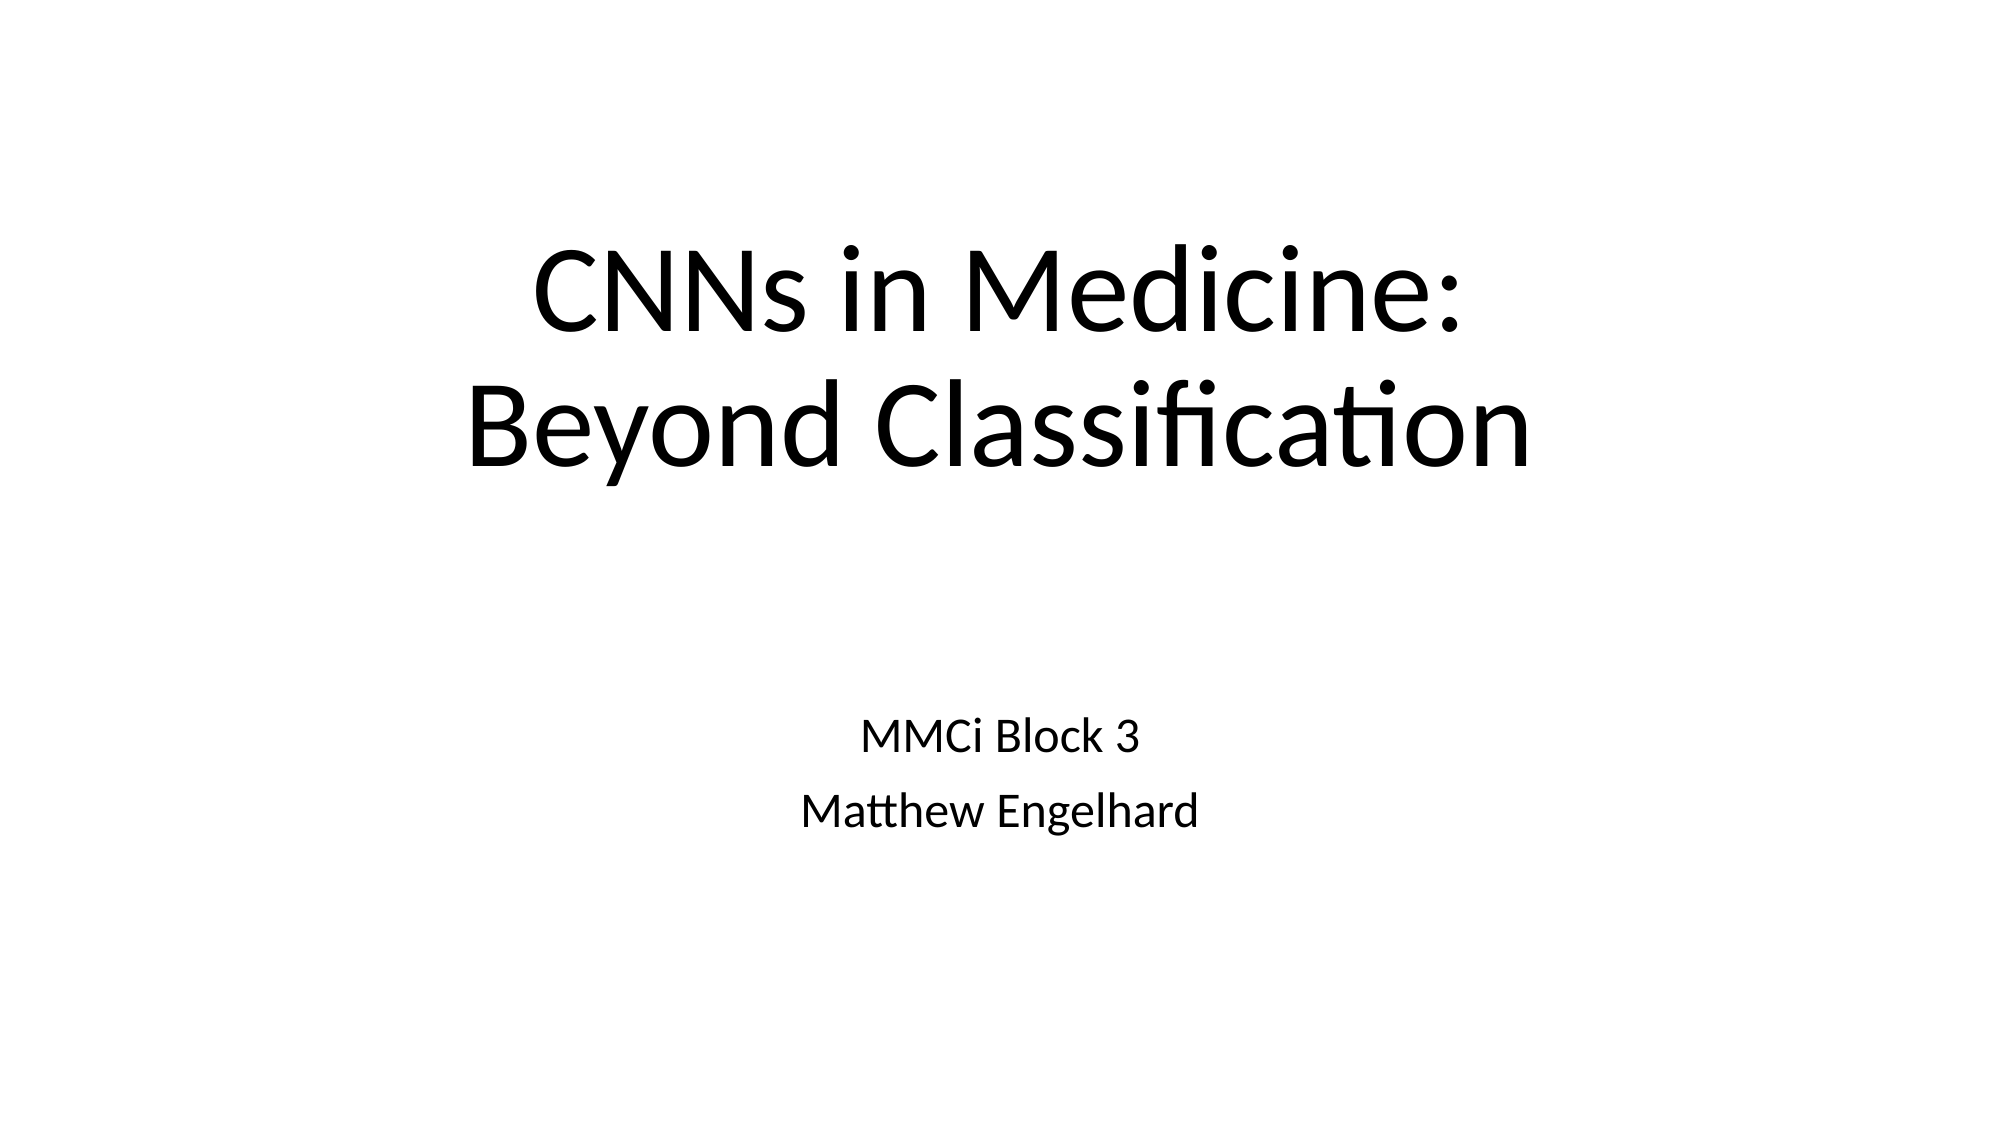

# CNNs in Medicine: Beyond Classification
MMCi Block 3
Matthew Engelhard